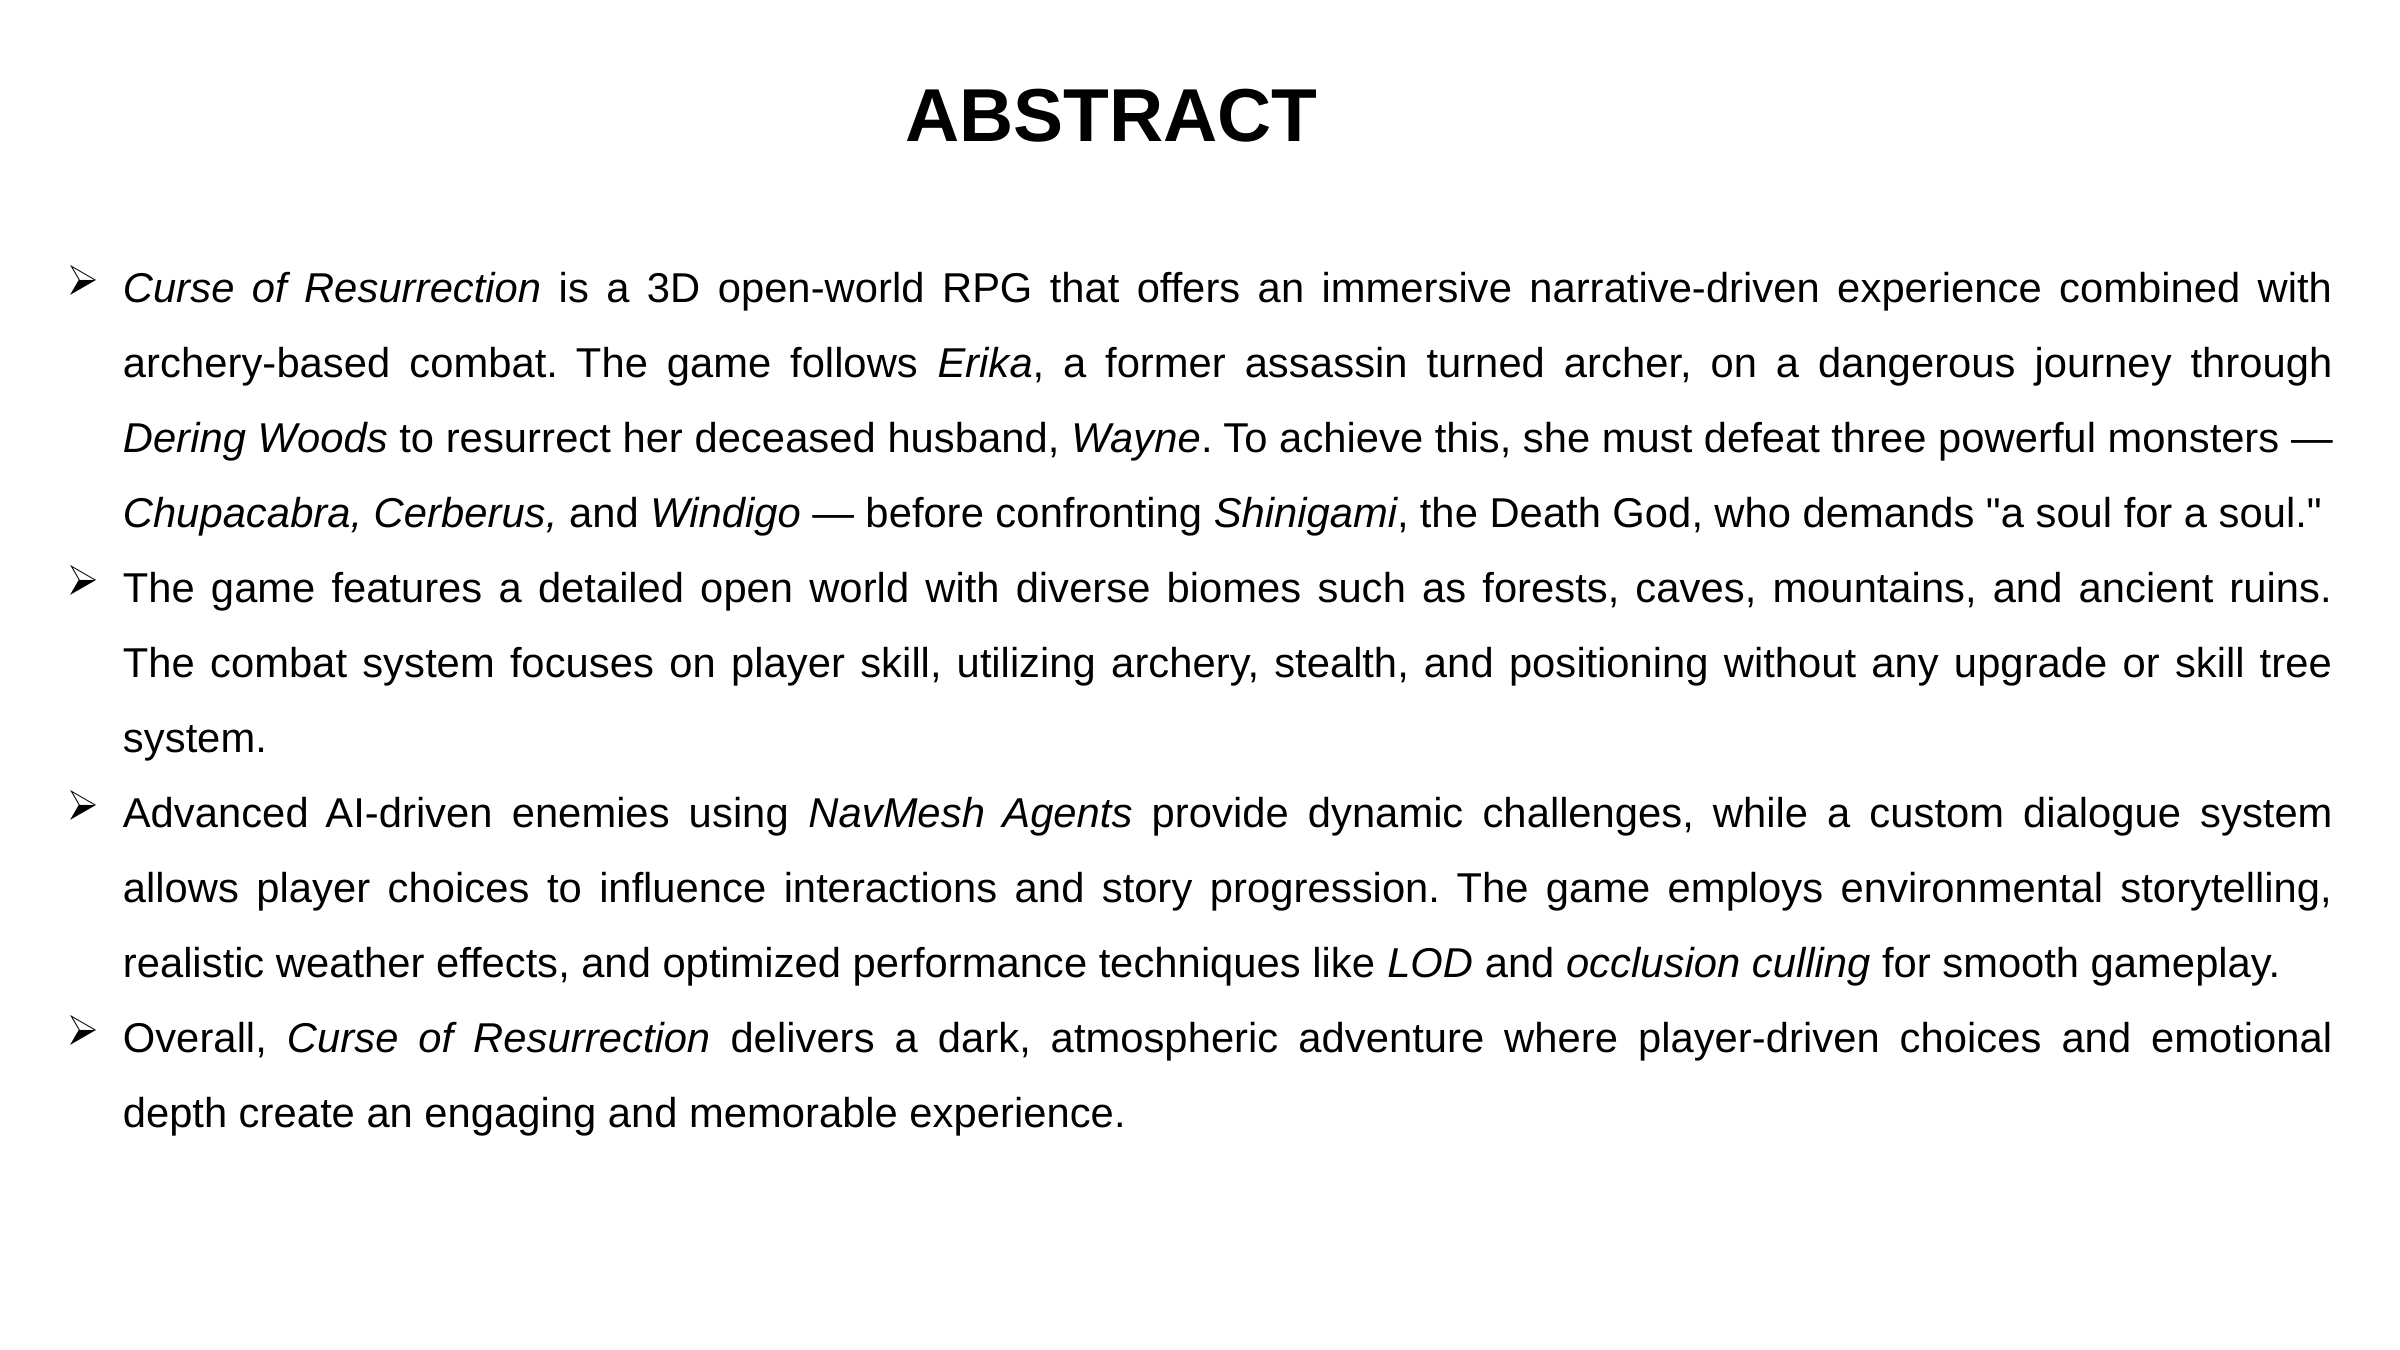

ABSTRACT
Curse of Resurrection is a 3D open-world RPG that offers an immersive narrative-driven experience combined with archery-based combat. The game follows Erika, a former assassin turned archer, on a dangerous journey through Dering Woods to resurrect her deceased husband, Wayne. To achieve this, she must defeat three powerful monsters — Chupacabra, Cerberus, and Windigo — before confronting Shinigami, the Death God, who demands "a soul for a soul."
The game features a detailed open world with diverse biomes such as forests, caves, mountains, and ancient ruins. The combat system focuses on player skill, utilizing archery, stealth, and positioning without any upgrade or skill tree system.
Advanced AI-driven enemies using NavMesh Agents provide dynamic challenges, while a custom dialogue system allows player choices to influence interactions and story progression. The game employs environmental storytelling, realistic weather effects, and optimized performance techniques like LOD and occlusion culling for smooth gameplay.
Overall, Curse of Resurrection delivers a dark, atmospheric adventure where player-driven choices and emotional depth create an engaging and memorable experience.